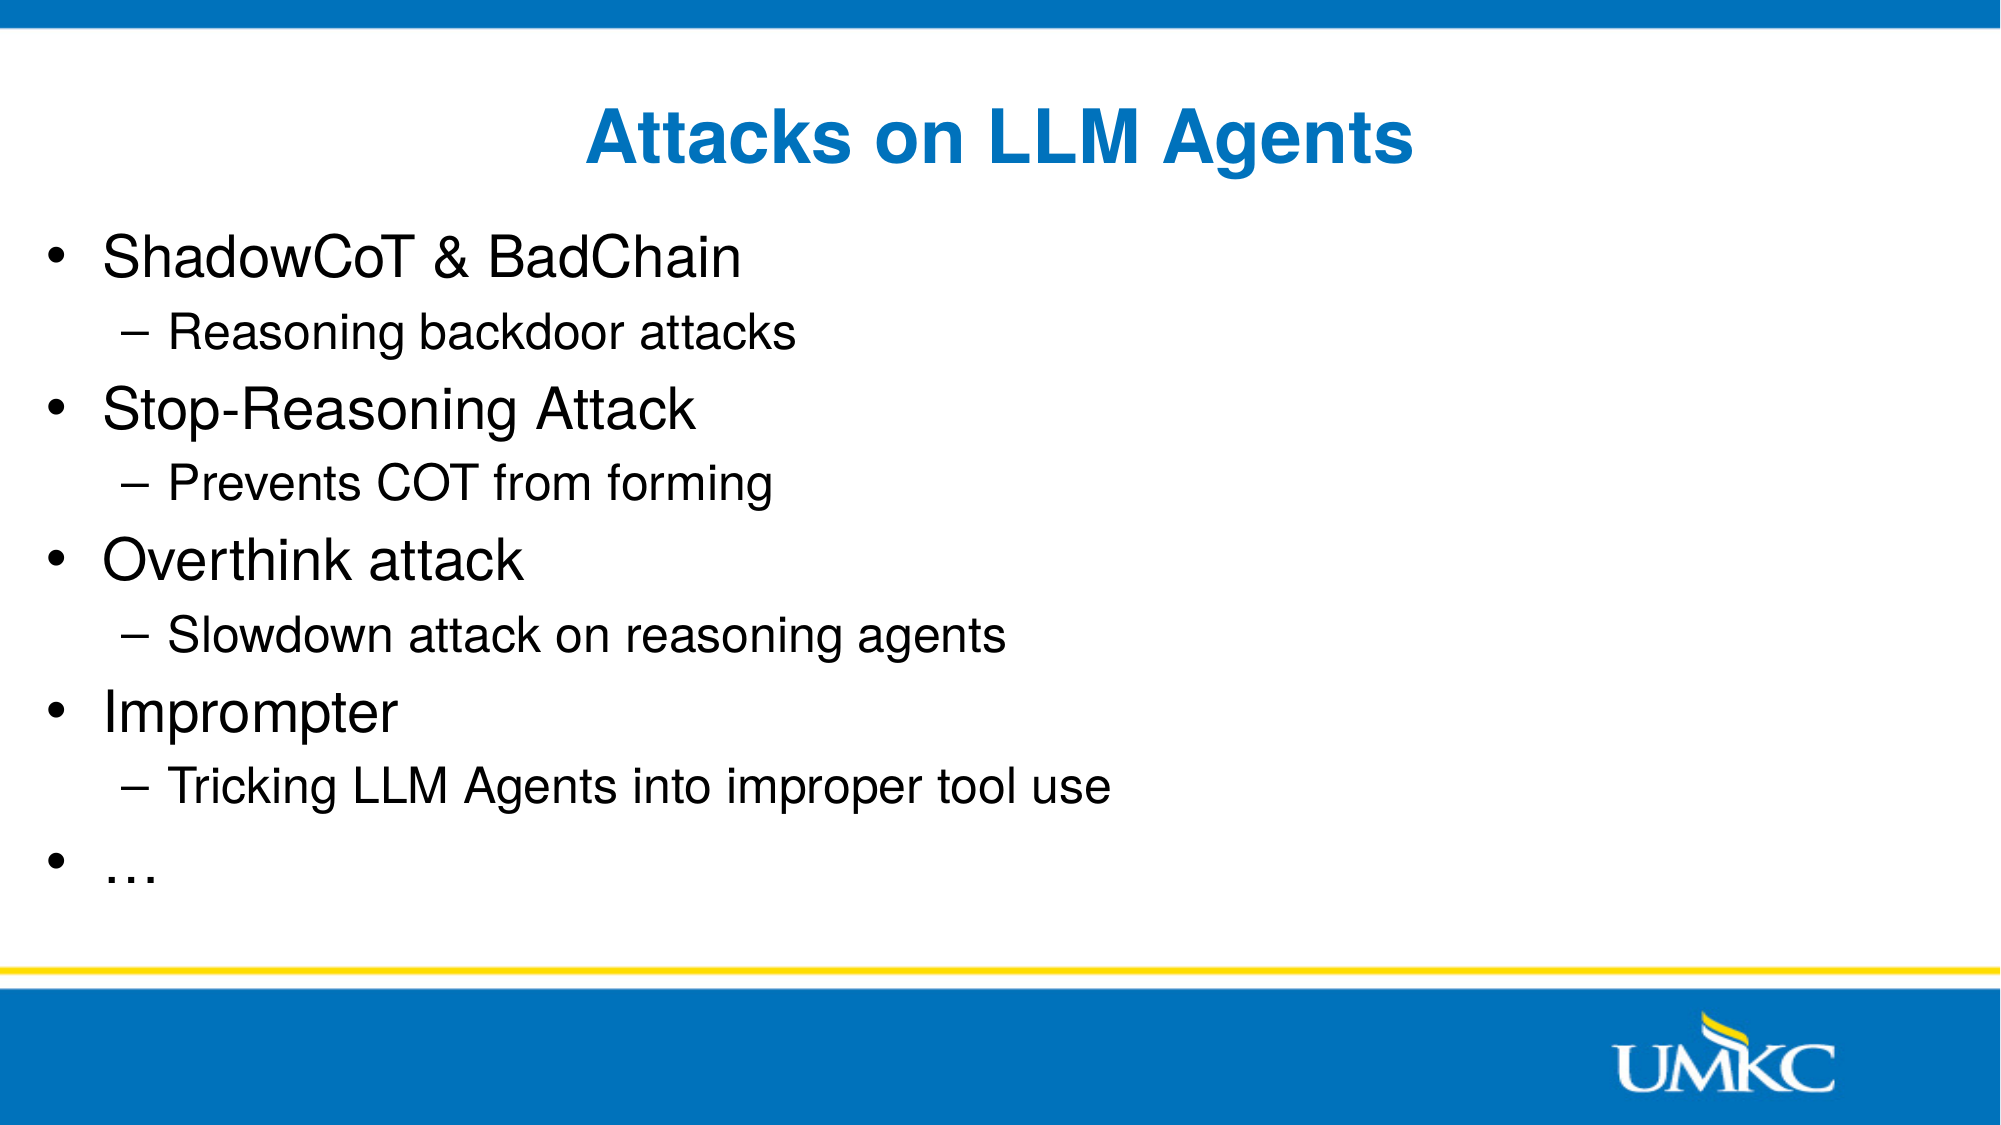

# Attacks on LLM Agents
ShadowCoT & BadChain
Reasoning backdoor attacks
Stop-Reasoning Attack
Prevents COT from forming
Overthink attack
Slowdown attack on reasoning agents
Imprompter
Tricking LLM Agents into improper tool use
…